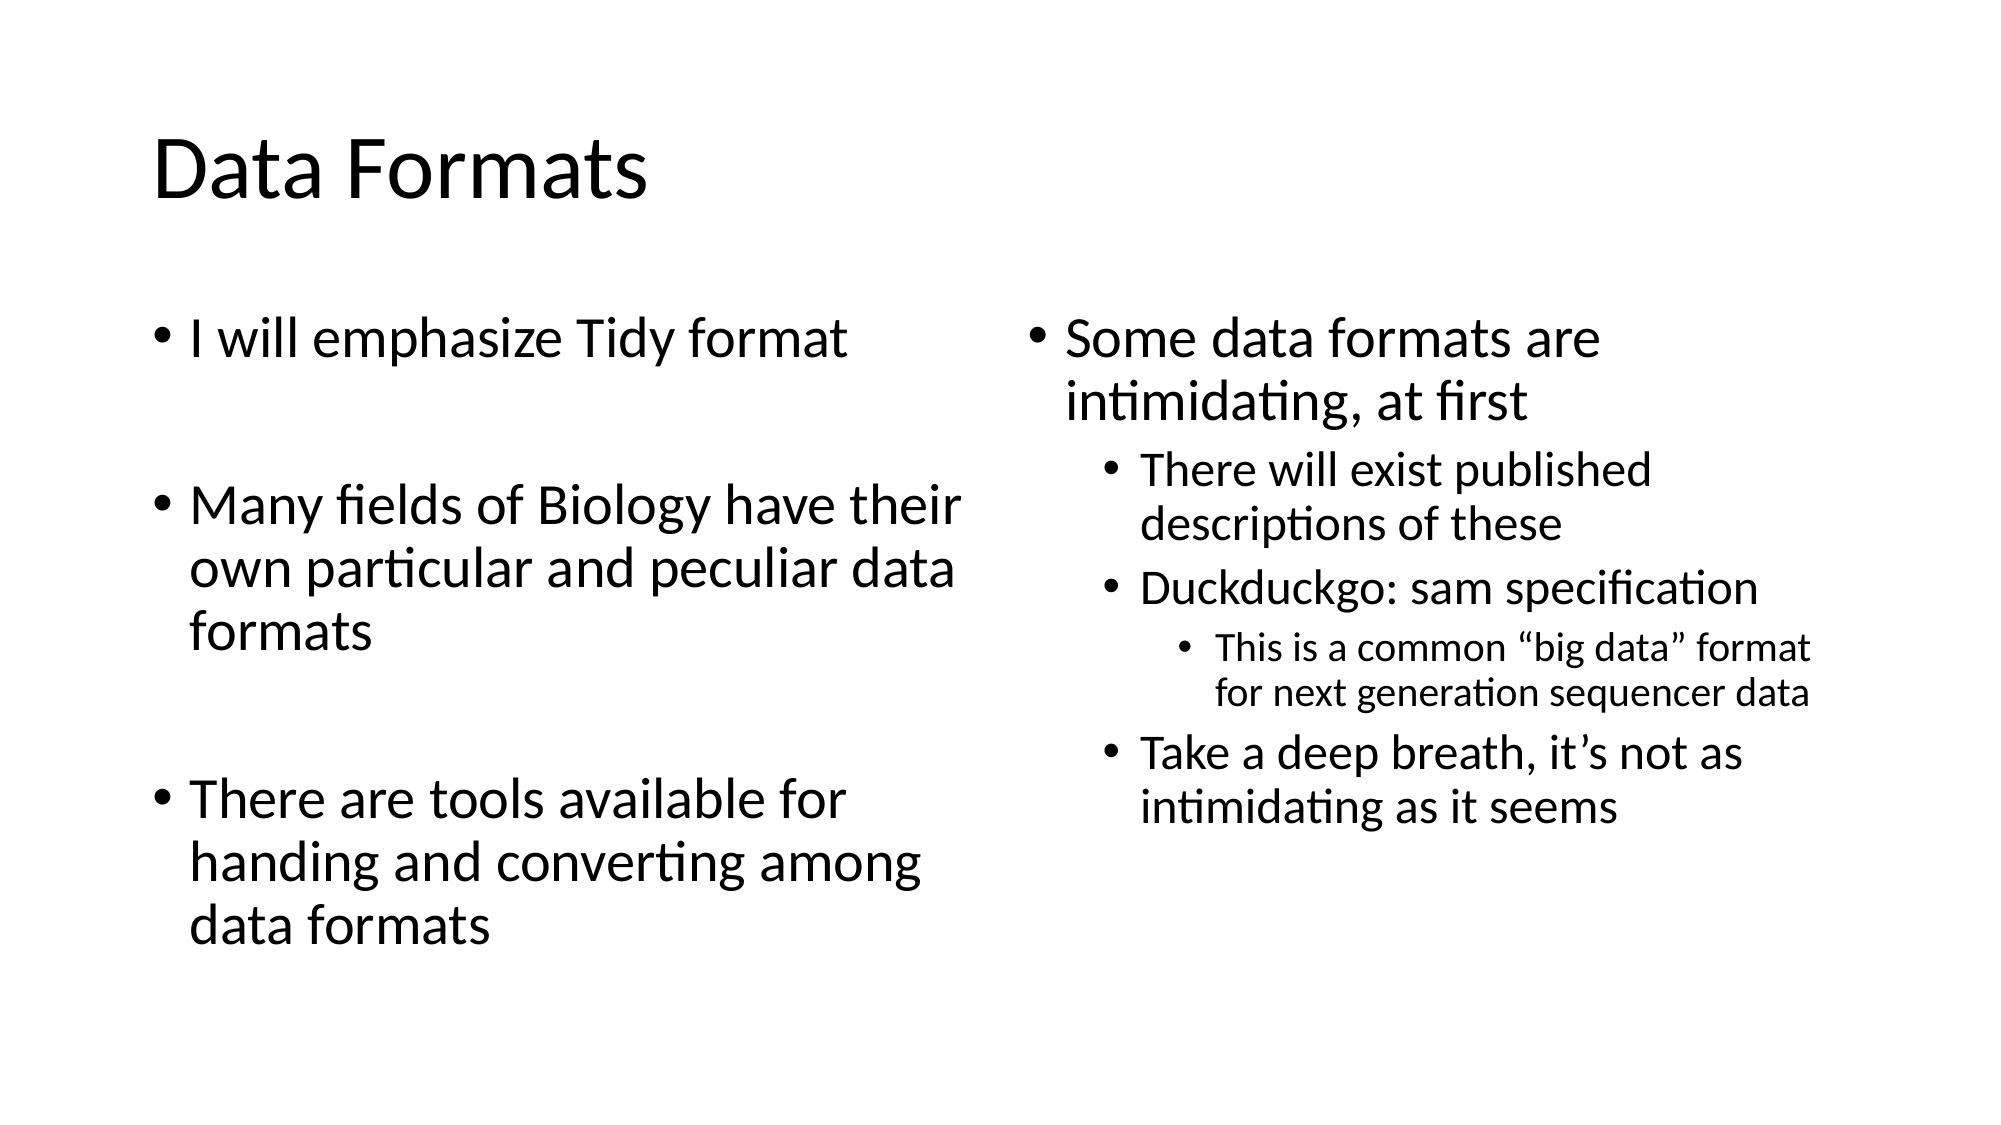

# Data Formats
I will emphasize Tidy format

Many fields of Biology have their own particular and peculiar data formats

There are tools available for handing and converting among data formats

Some data formats are intimidating, at first
There will exist published descriptions of these
Duckduckgo: sam specification
This is a common “big data” format for next generation sequencer data
Take a deep breath, it’s not as intimidating as it seems